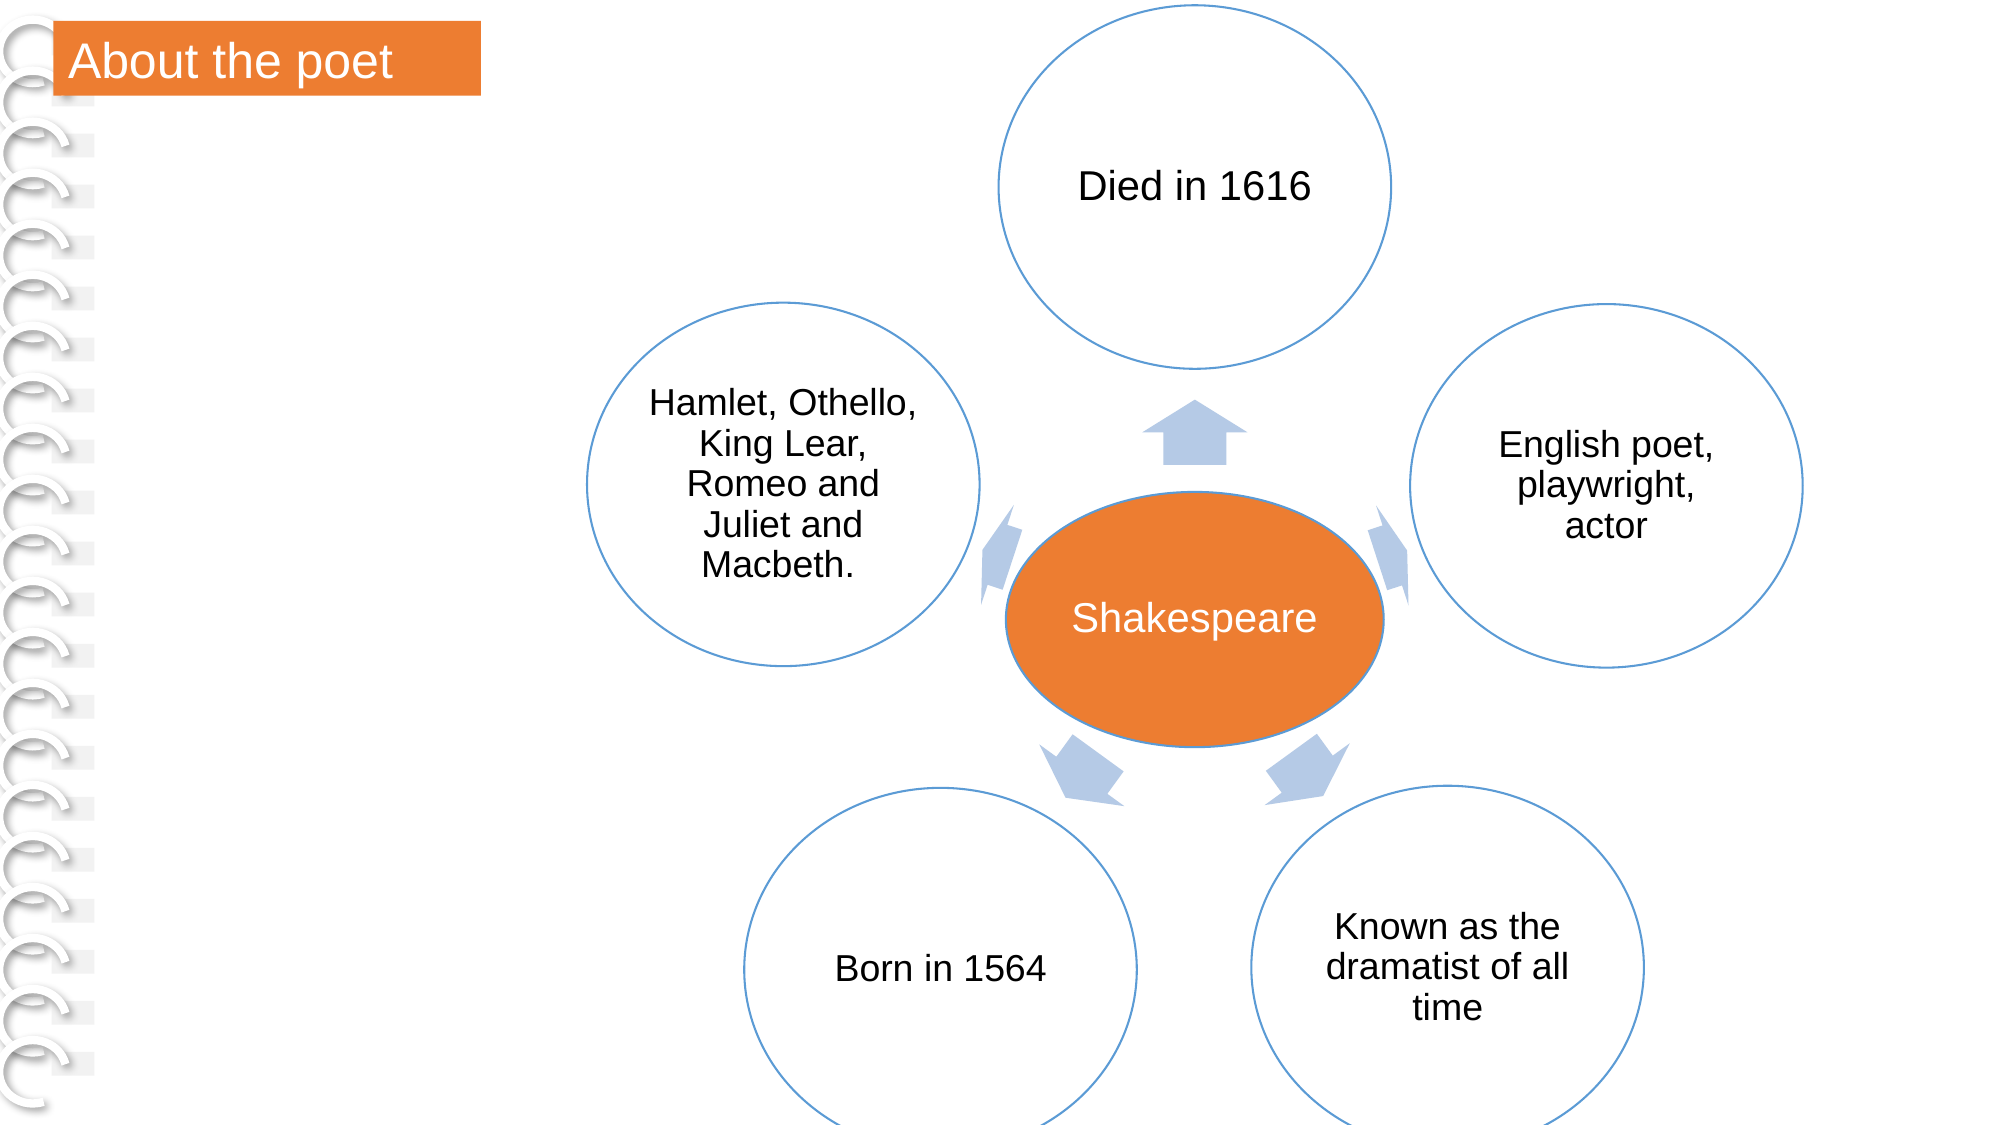

[Page. 240]

About the poet
Shakespeare

Died in 1616

English poet, playwright, actor

Known as the dramatist of all time

Born in 1564

Hamlet, Othello, King Lear, Romeo and Juliet and Macbeth.